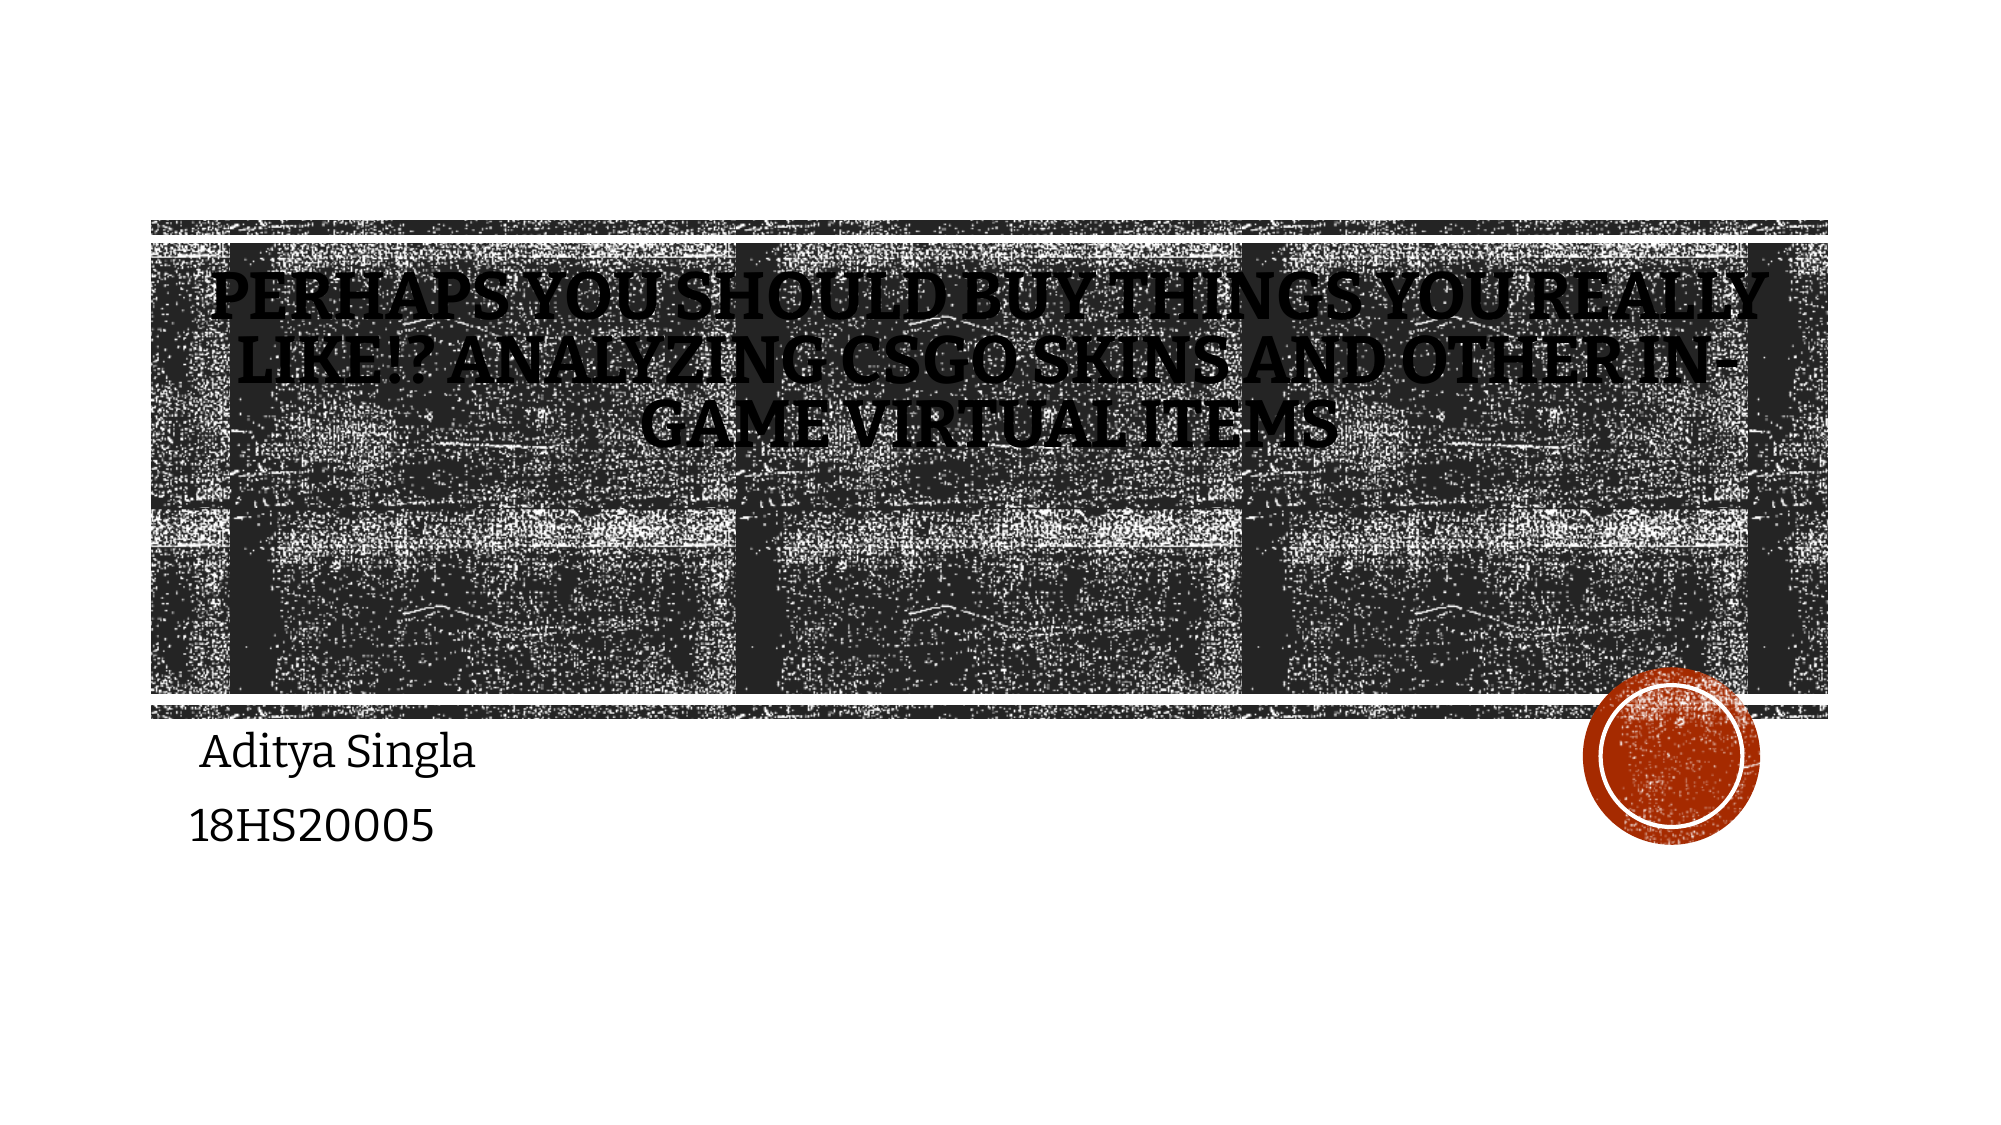

# Perhaps you should buy things you really like!? Analyzing CSGO skins and other in-game virtual items
 Aditya Singla
18HS20005